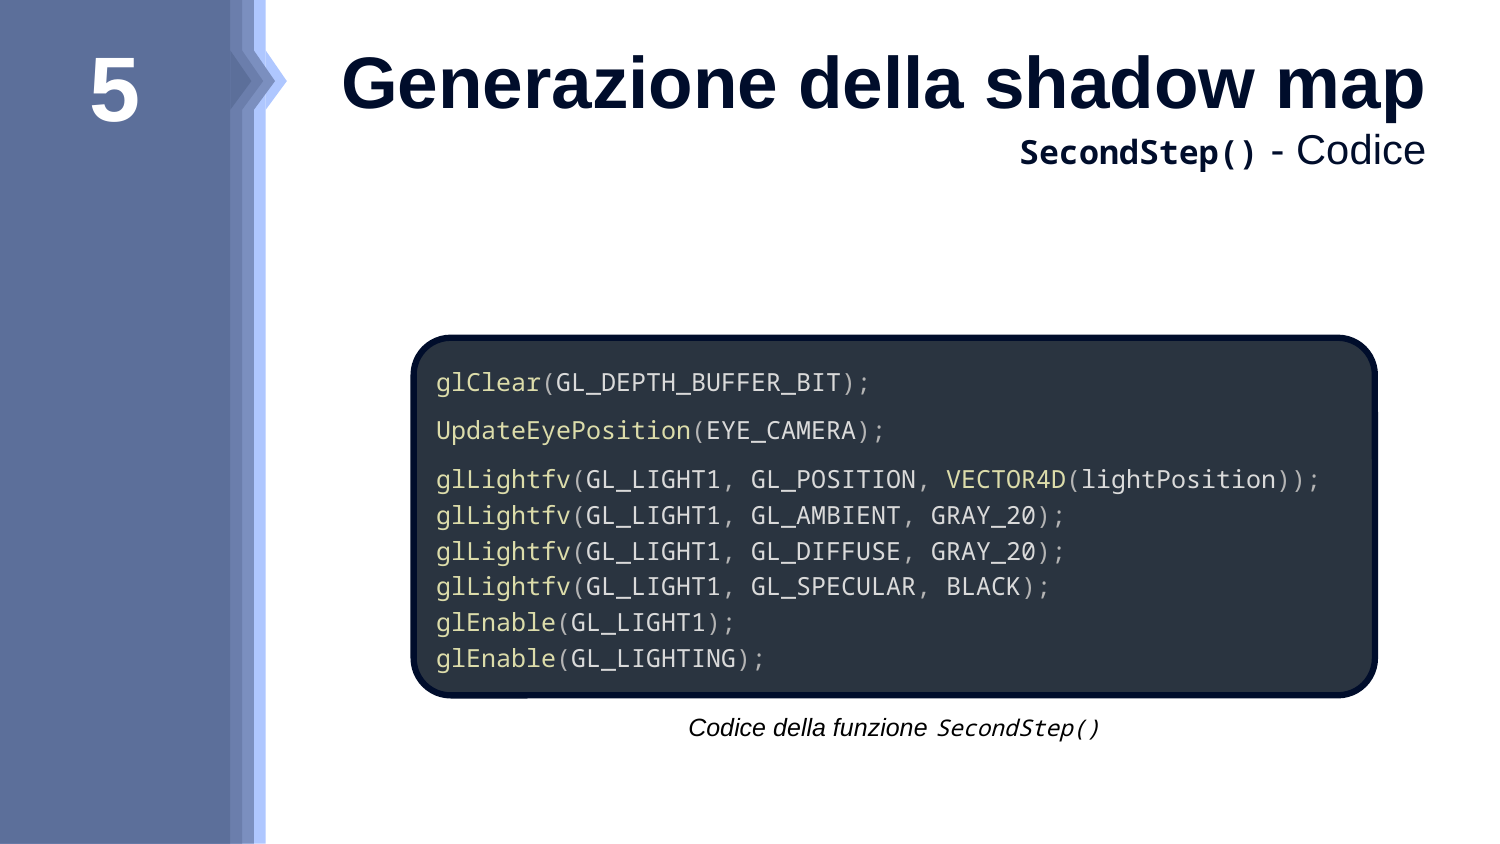

8

7

6

5

# Generazione della shadow map SecondStep() - Codice
glClear(GL_DEPTH_BUFFER_BIT);
UpdateEyePosition(EYE_CAMERA);
glLightfv(GL_LIGHT1, GL_POSITION, VECTOR4D(lightPosition));
glLightfv(GL_LIGHT1, GL_AMBIENT, GRAY_20);
glLightfv(GL_LIGHT1, GL_DIFFUSE, GRAY_20);
glLightfv(GL_LIGHT1, GL_SPECULAR, BLACK);
glEnable(GL_LIGHT1);
glEnable(GL_LIGHTING);
Codice della funzione SecondStep()